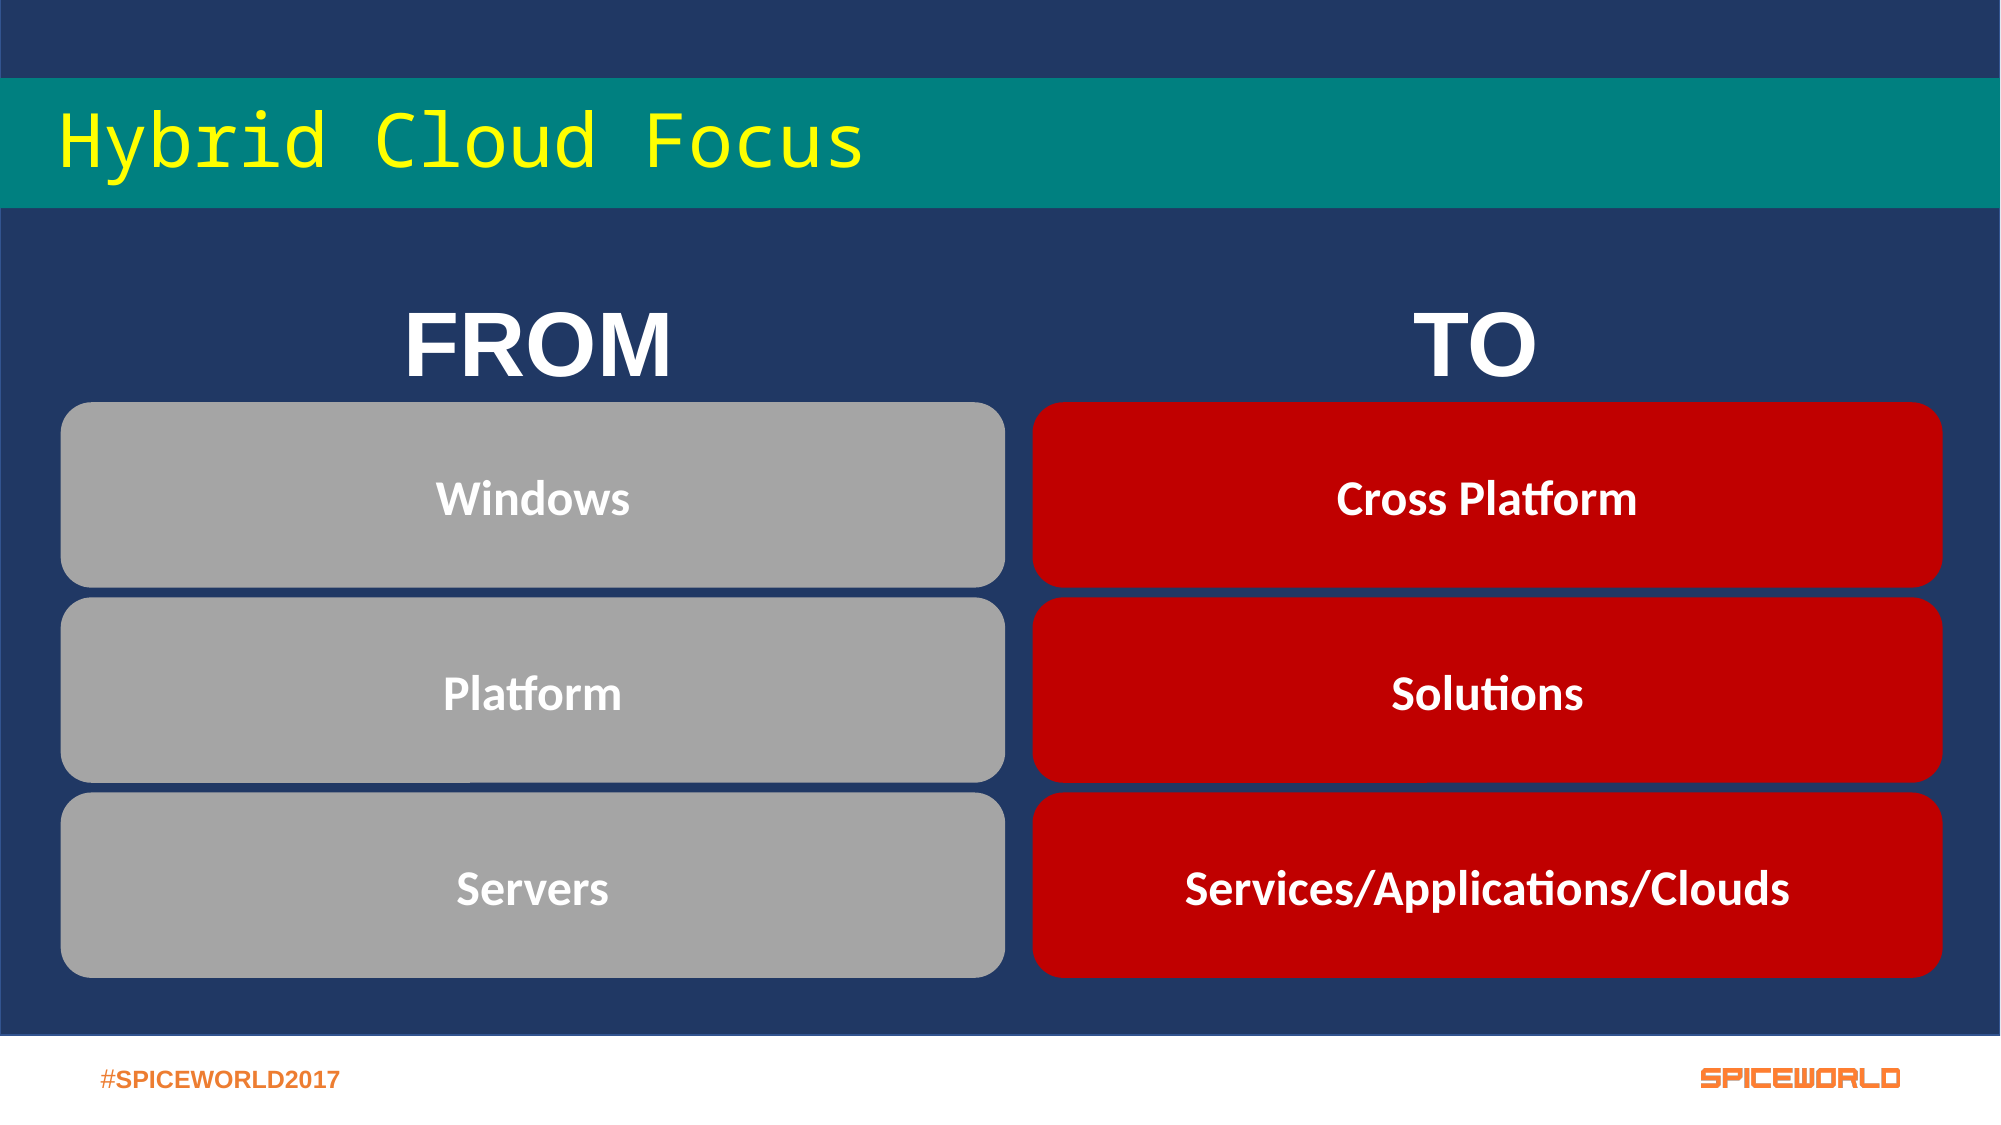

# Hybrid Cloud Focus
FROM
TO
Windows
Cross Platform
Platform
Solutions
Servers
Services/Applications/Clouds